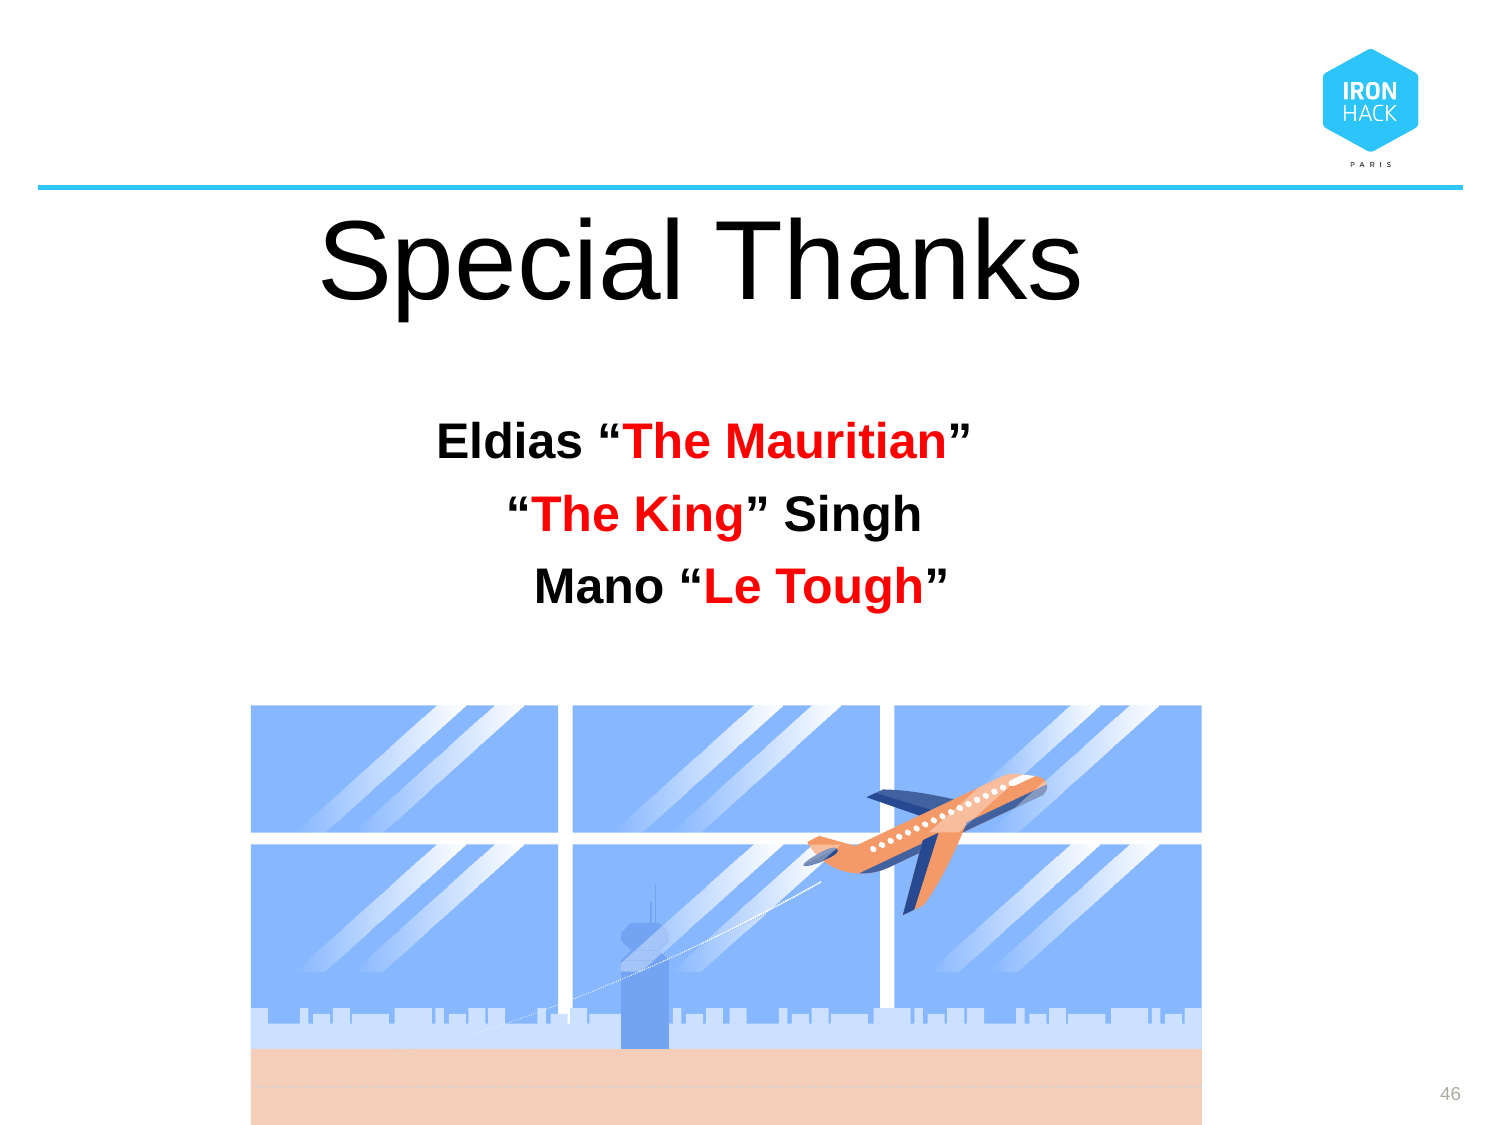

Special Thanks

	Eldias “The Mauritian”
	     “The King” Singh
	       Mano “Le Tough”